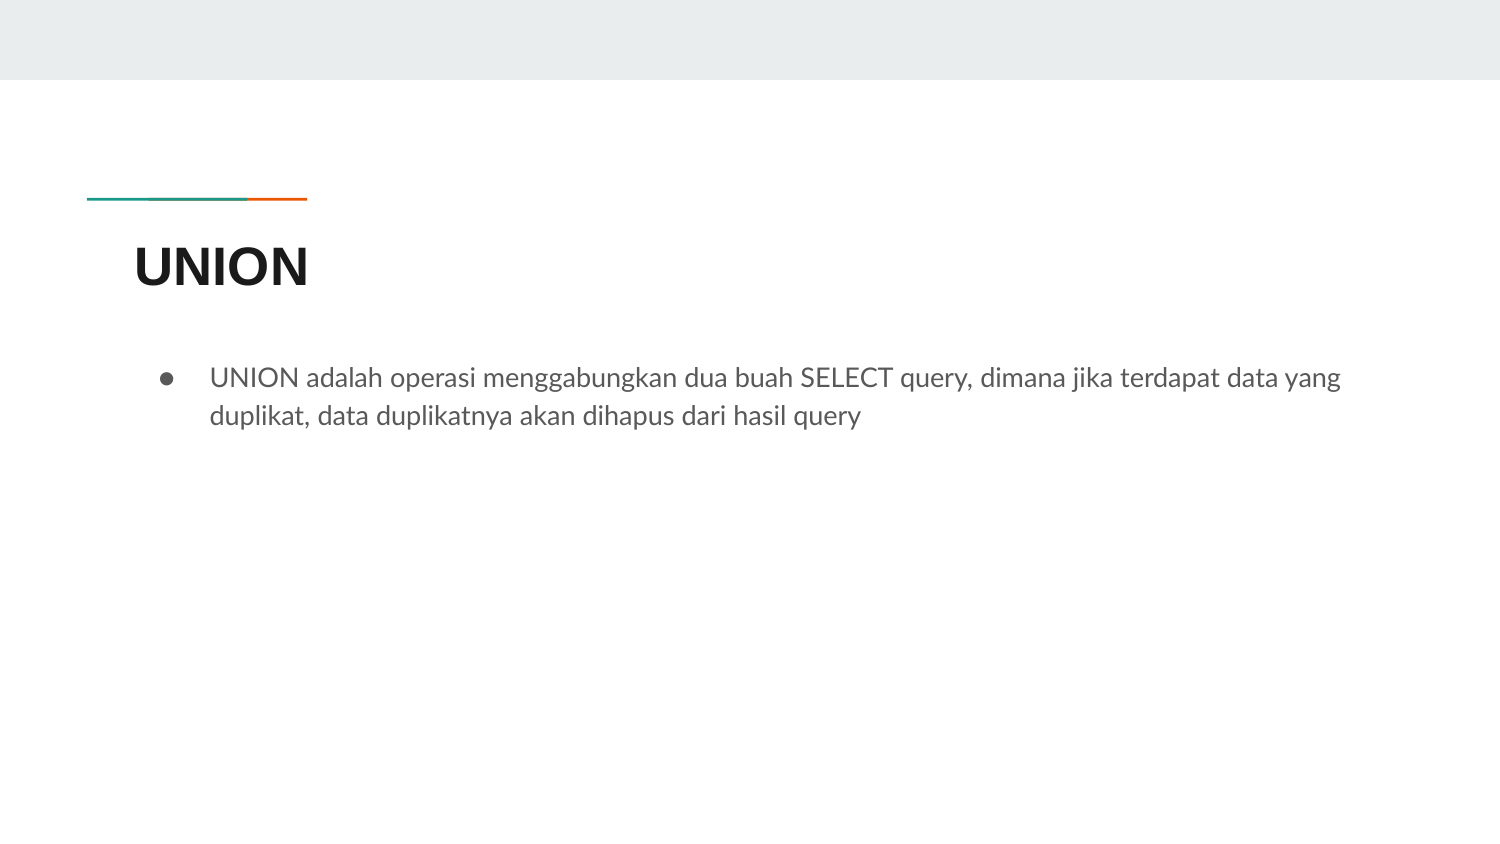

# UNION
UNION adalah operasi menggabungkan dua buah SELECT query, dimana jika terdapat data yang duplikat, data duplikatnya akan dihapus dari hasil query